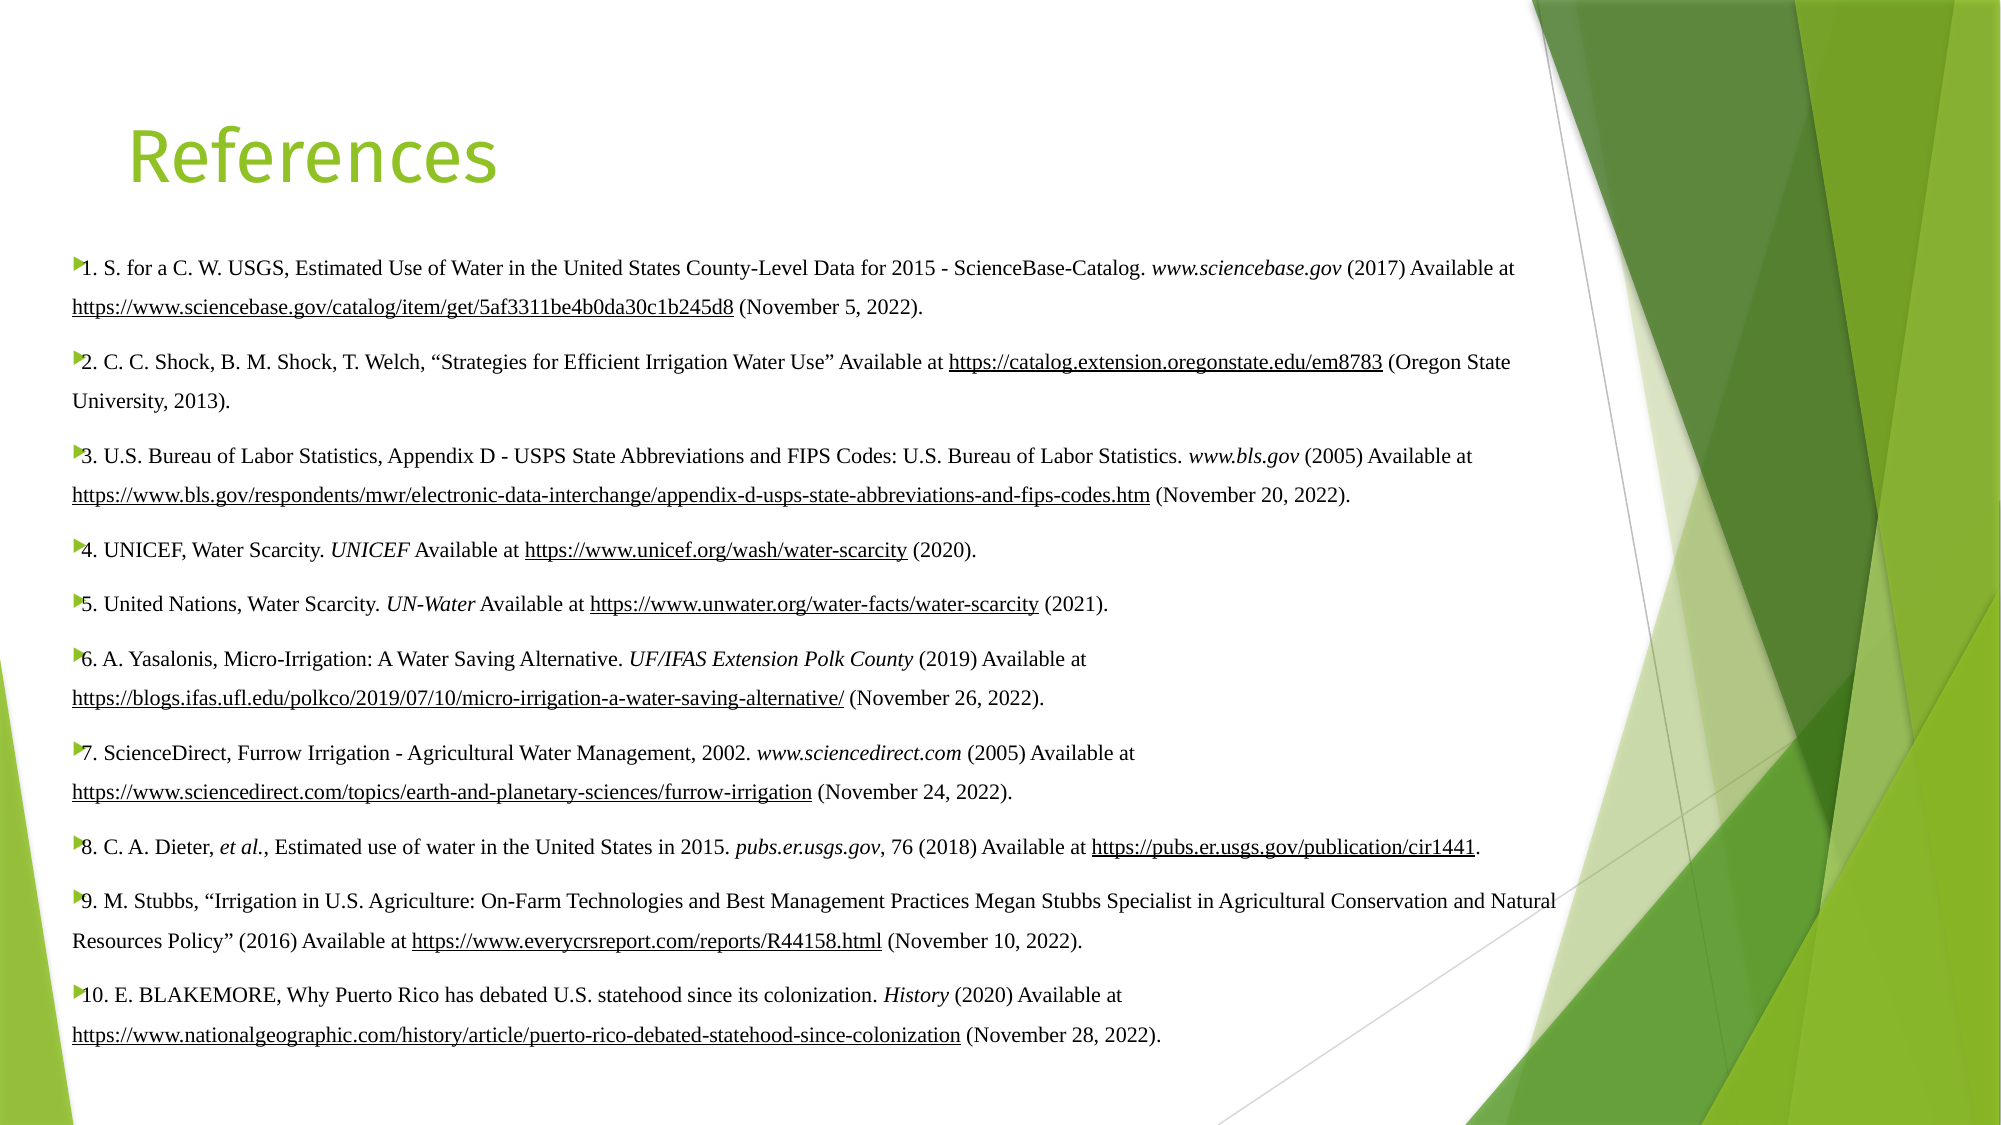

# References
1. S. for a C. W. USGS, Estimated Use of Water in the United States County-Level Data for 2015 - ScienceBase-Catalog. www.sciencebase.gov (2017) Available at https://www.sciencebase.gov/catalog/item/get/5af3311be4b0da30c1b245d8 (November 5, 2022).
2. C. C. Shock, B. M. Shock, T. Welch, “Strategies for Efficient Irrigation Water Use” Available at https://catalog.extension.oregonstate.edu/em8783 (Oregon State University, 2013).
3. U.S. Bureau of Labor Statistics, Appendix D ‐ USPS State Abbreviations and FIPS Codes: U.S. Bureau of Labor Statistics. www.bls.gov (2005) Available at https://www.bls.gov/respondents/mwr/electronic-data-interchange/appendix-d-usps-state-abbreviations-and-fips-codes.htm (November 20, 2022).
4. UNICEF, Water Scarcity. UNICEF Available at https://www.unicef.org/wash/water-scarcity (2020).
5. United Nations, Water Scarcity. UN-Water Available at https://www.unwater.org/water-facts/water-scarcity (2021).
6. A. Yasalonis, Micro-Irrigation: A Water Saving Alternative. UF/IFAS Extension Polk County (2019) Available at https://blogs.ifas.ufl.edu/polkco/2019/07/10/micro-irrigation-a-water-saving-alternative/ (November 26, 2022).
7. ScienceDirect, Furrow Irrigation - Agricultural Water Management, 2002. www.sciencedirect.com (2005) Available at https://www.sciencedirect.com/topics/earth-and-planetary-sciences/furrow-irrigation (November 24, 2022).
8. C. A. Dieter, et al., Estimated use of water in the United States in 2015. pubs.er.usgs.gov, 76 (2018) Available at https://pubs.er.usgs.gov/publication/cir1441.
9. M. Stubbs, “Irrigation in U.S. Agriculture: On-Farm Technologies and Best Management Practices Megan Stubbs Specialist in Agricultural Conservation and Natural Resources Policy” (2016) Available at https://www.everycrsreport.com/reports/R44158.html (November 10, 2022).
10. E. BLAKEMORE, Why Puerto Rico has debated U.S. statehood since its colonization. History (2020) Available at https://www.nationalgeographic.com/history/article/puerto-rico-debated-statehood-since-colonization (November 28, 2022).